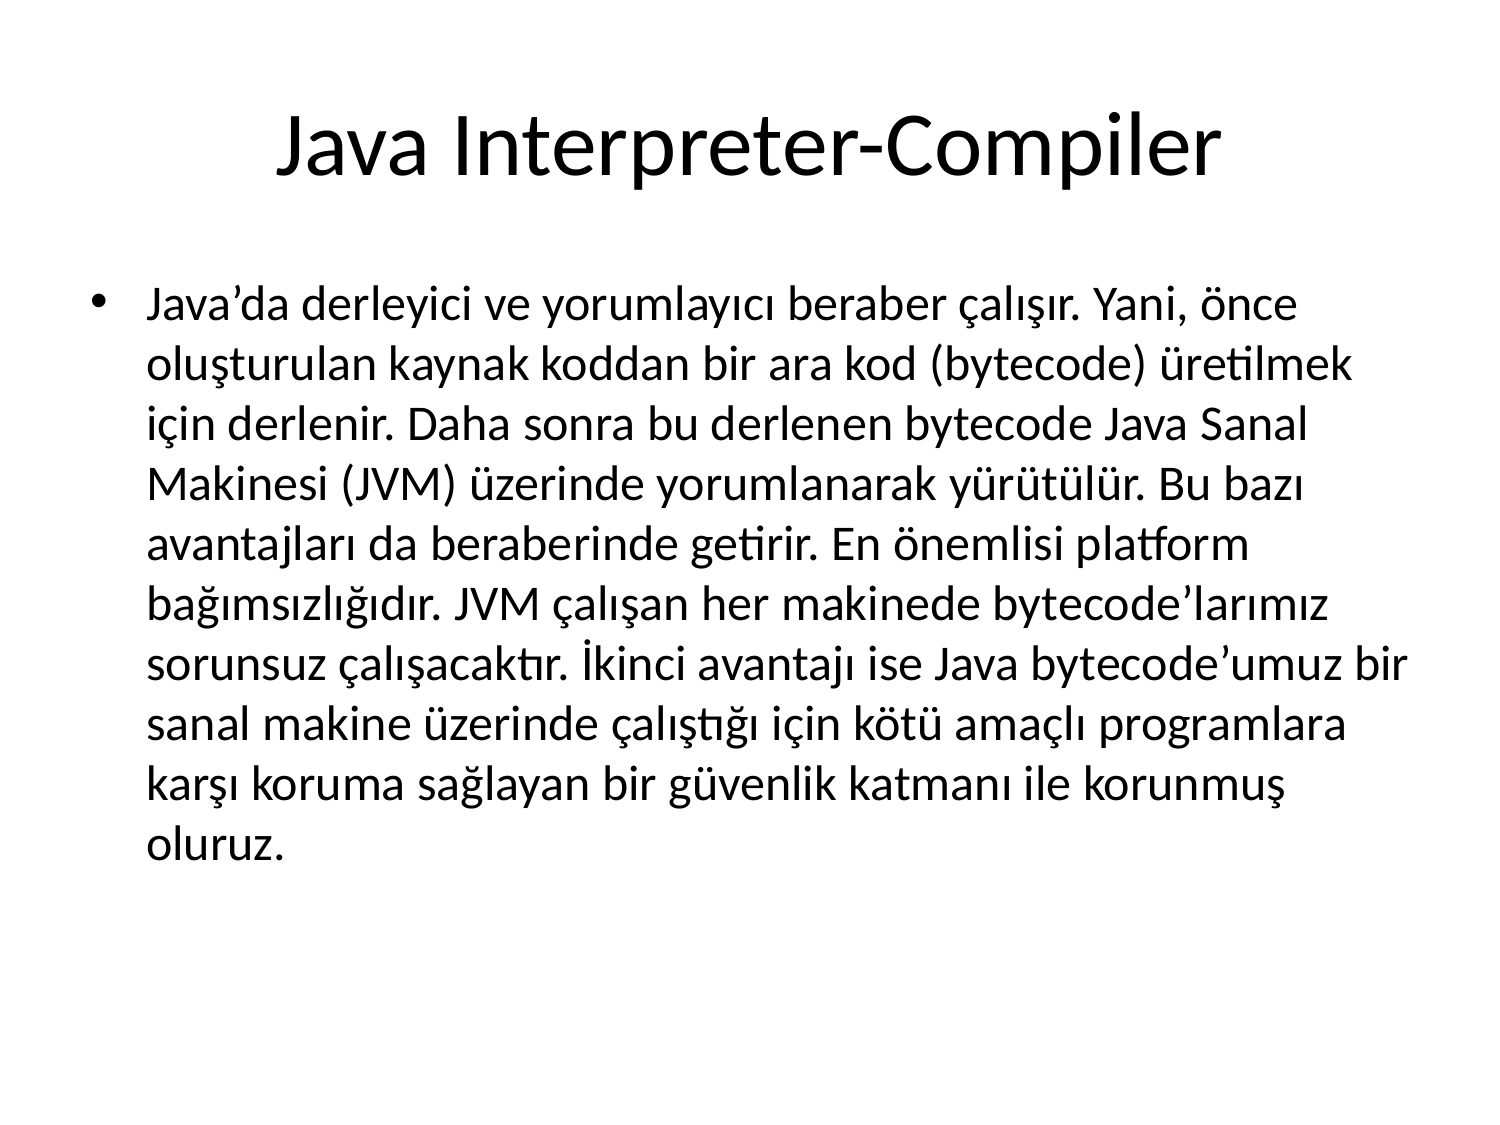

# Java Interpreter-Compiler
Java’da derleyici ve yorumlayıcı beraber çalışır. Yani, önce oluşturulan kaynak koddan bir ara kod (bytecode) üretilmek için derlenir. Daha sonra bu derlenen bytecode Java Sanal Makinesi (JVM) üzerinde yorumlanarak yürütülür. Bu bazı avantajları da beraberinde getirir. En önemlisi platform bağımsızlığıdır. JVM çalışan her makinede bytecode’larımız sorunsuz çalışacaktır. İkinci avantajı ise Java bytecode’umuz bir sanal makine üzerinde çalıştığı için kötü amaçlı programlara karşı koruma sağlayan bir güvenlik katmanı ile korunmuş oluruz.